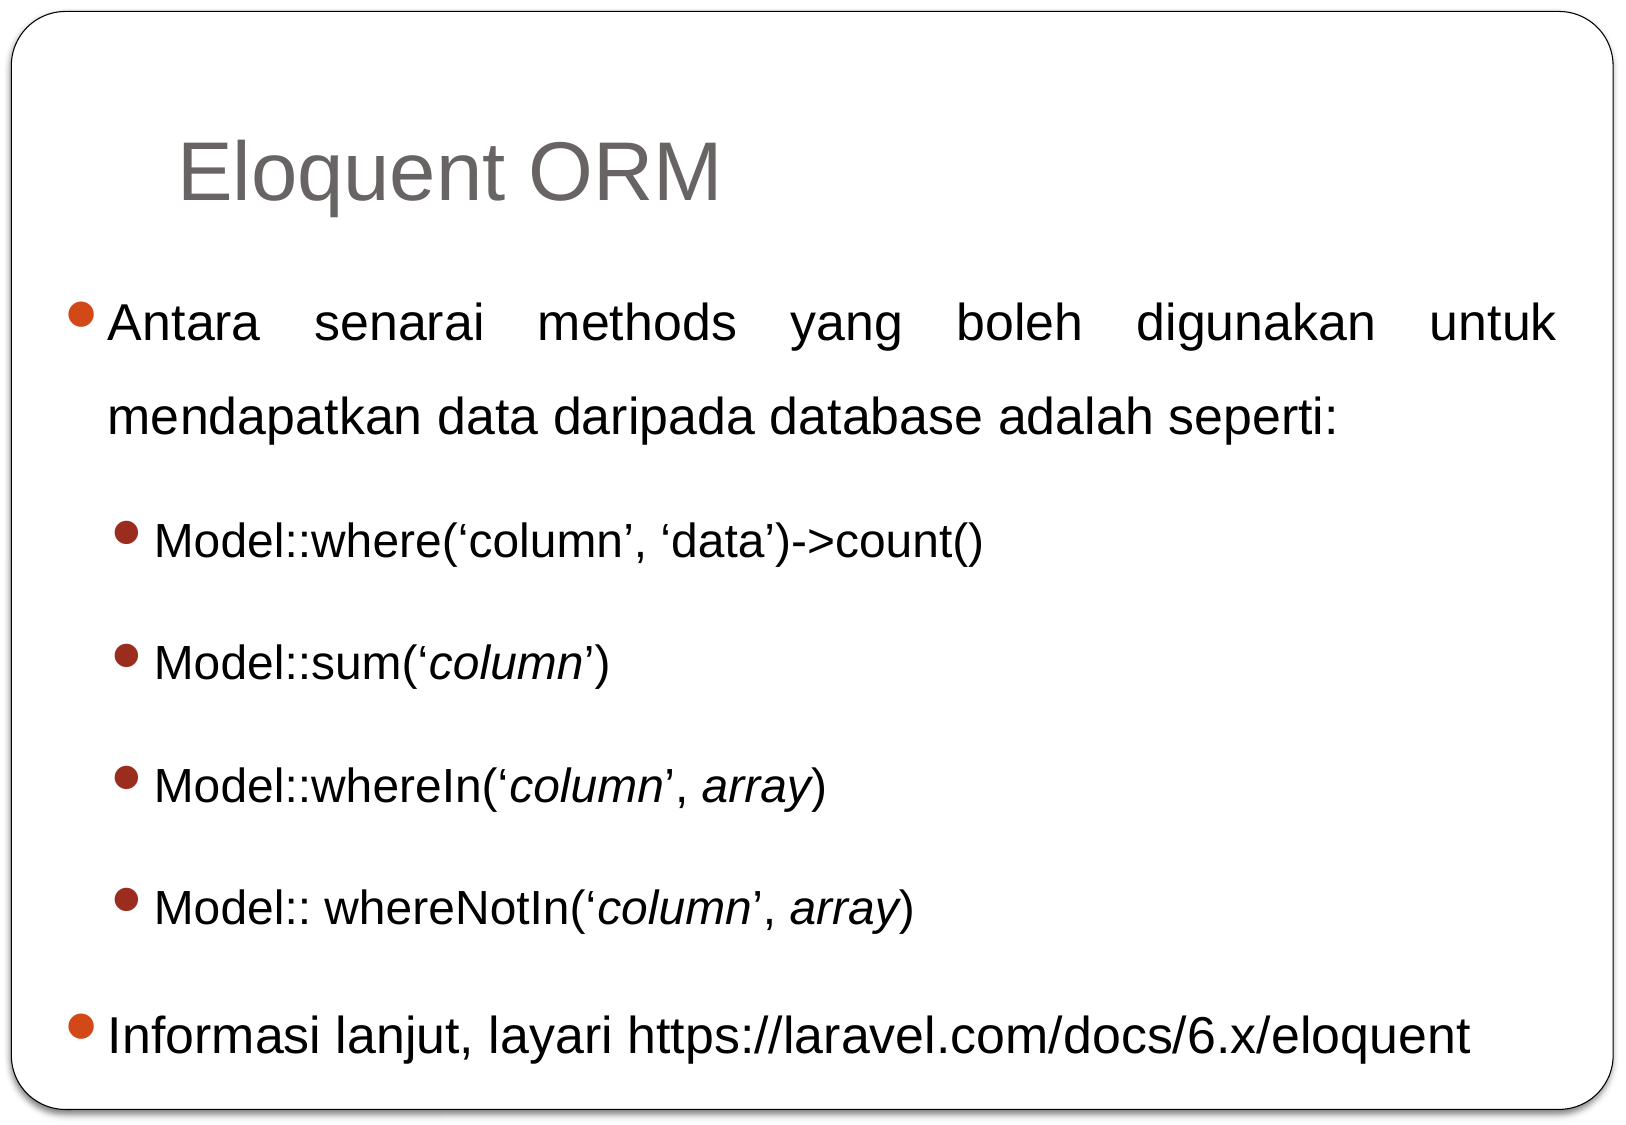

# Eloquent ORM
Antara senarai methods yang boleh digunakan untuk mendapatkan data daripada database adalah seperti:
Model::where(‘column’, ‘data’)->count()
Model::sum(‘column’)
Model::whereIn(‘column’, array)
Model:: whereNotIn(‘column’, array)
Informasi lanjut, layari https://laravel.com/docs/6.x/eloquent